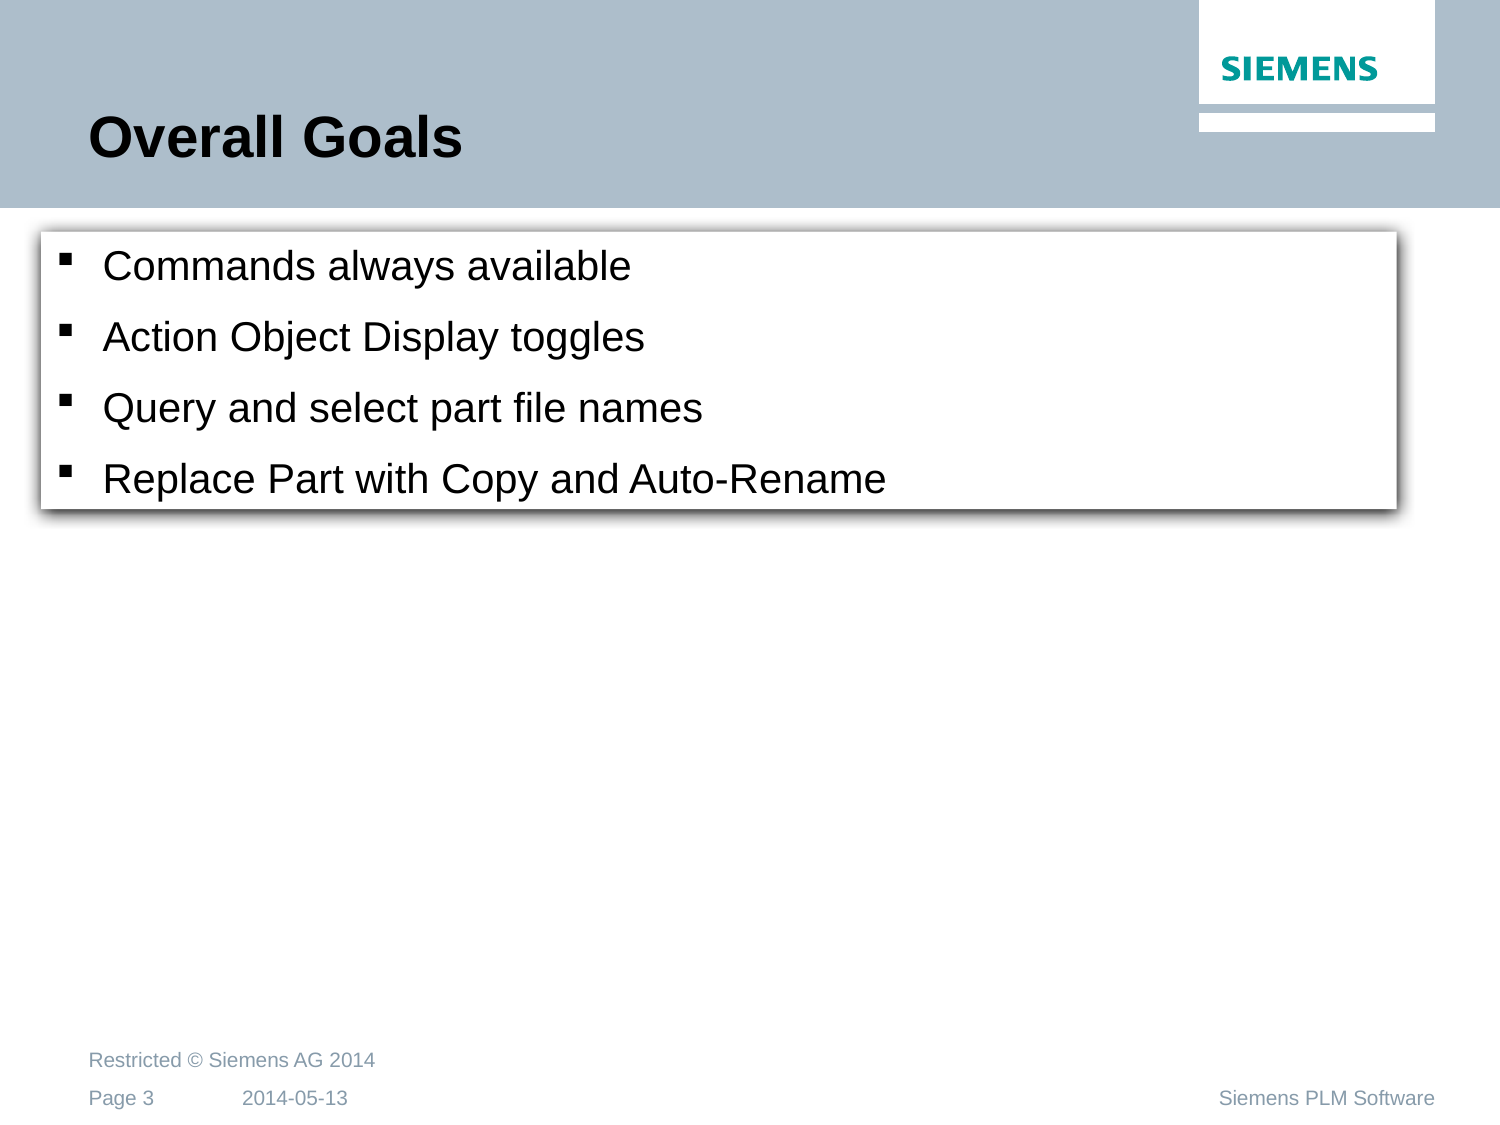

# Overall Goals
Commands always available
Action Object Display toggles
Query and select part file names
Replace Part with Copy and Auto-Rename